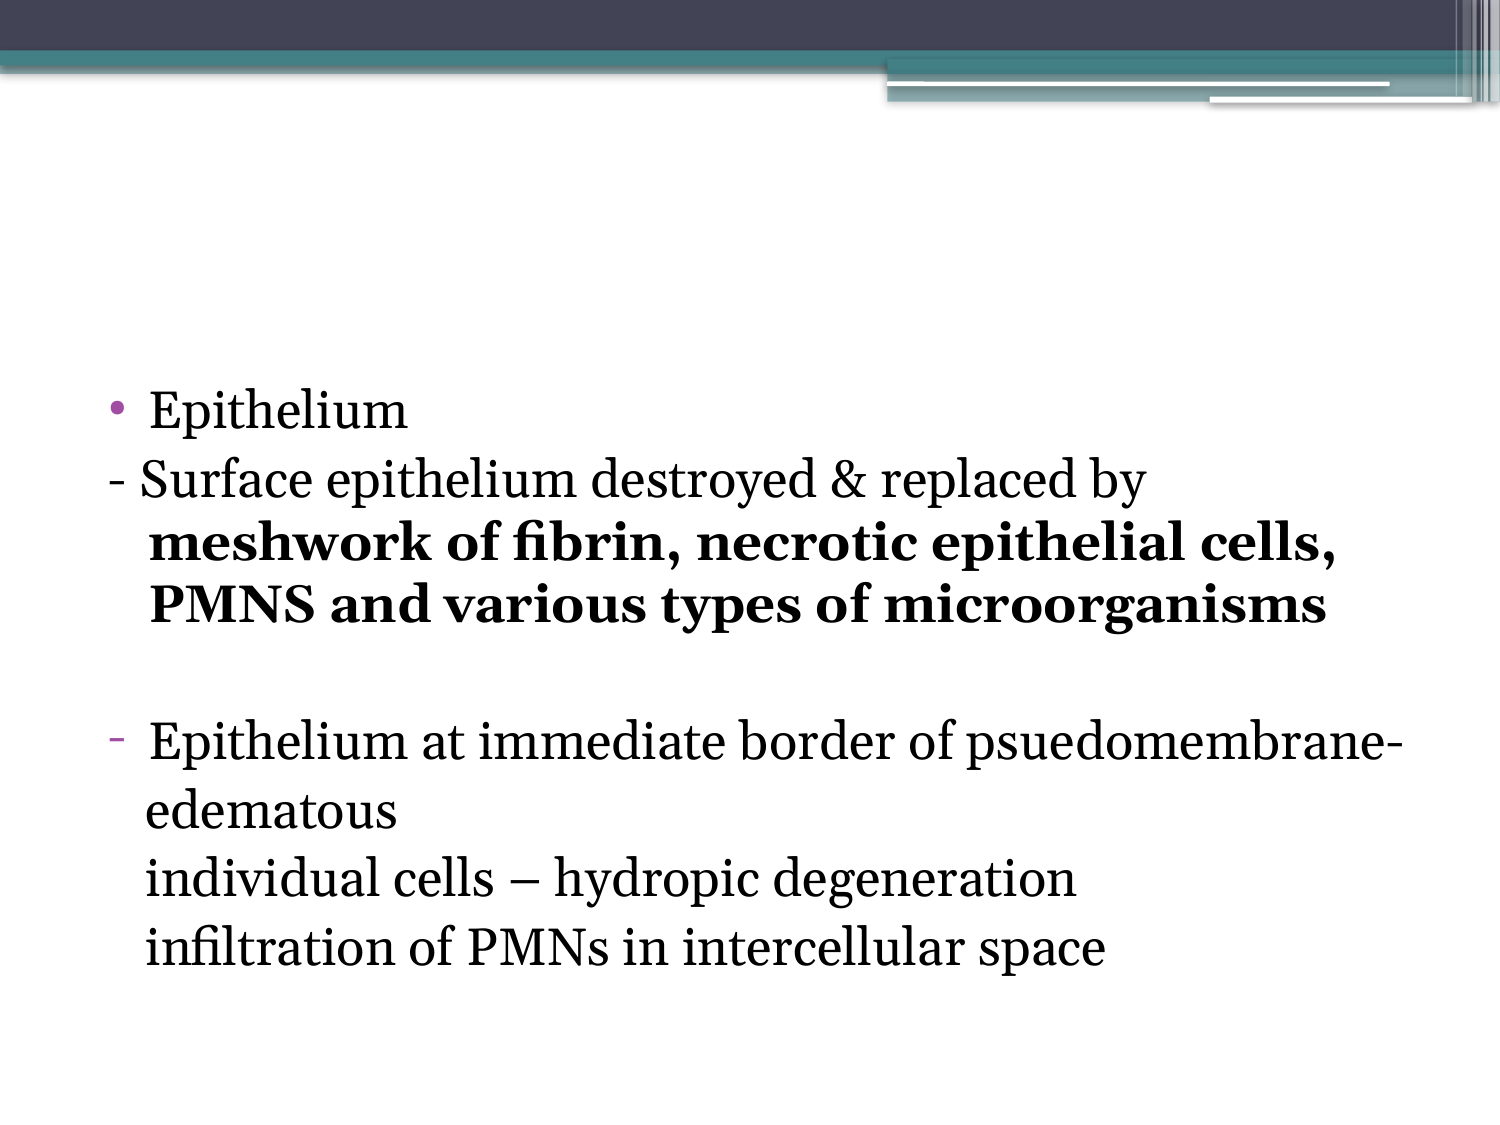

#
Epithelium
- Surface epithelium destroyed & replaced by meshwork of fibrin, necrotic epithelial cells, PMNS and various types of microorganisms

Epithelium at immediate border of psuedomembrane-
   edematous
   individual cells – hydropic degeneration
   infiltration of PMNs in intercellular space